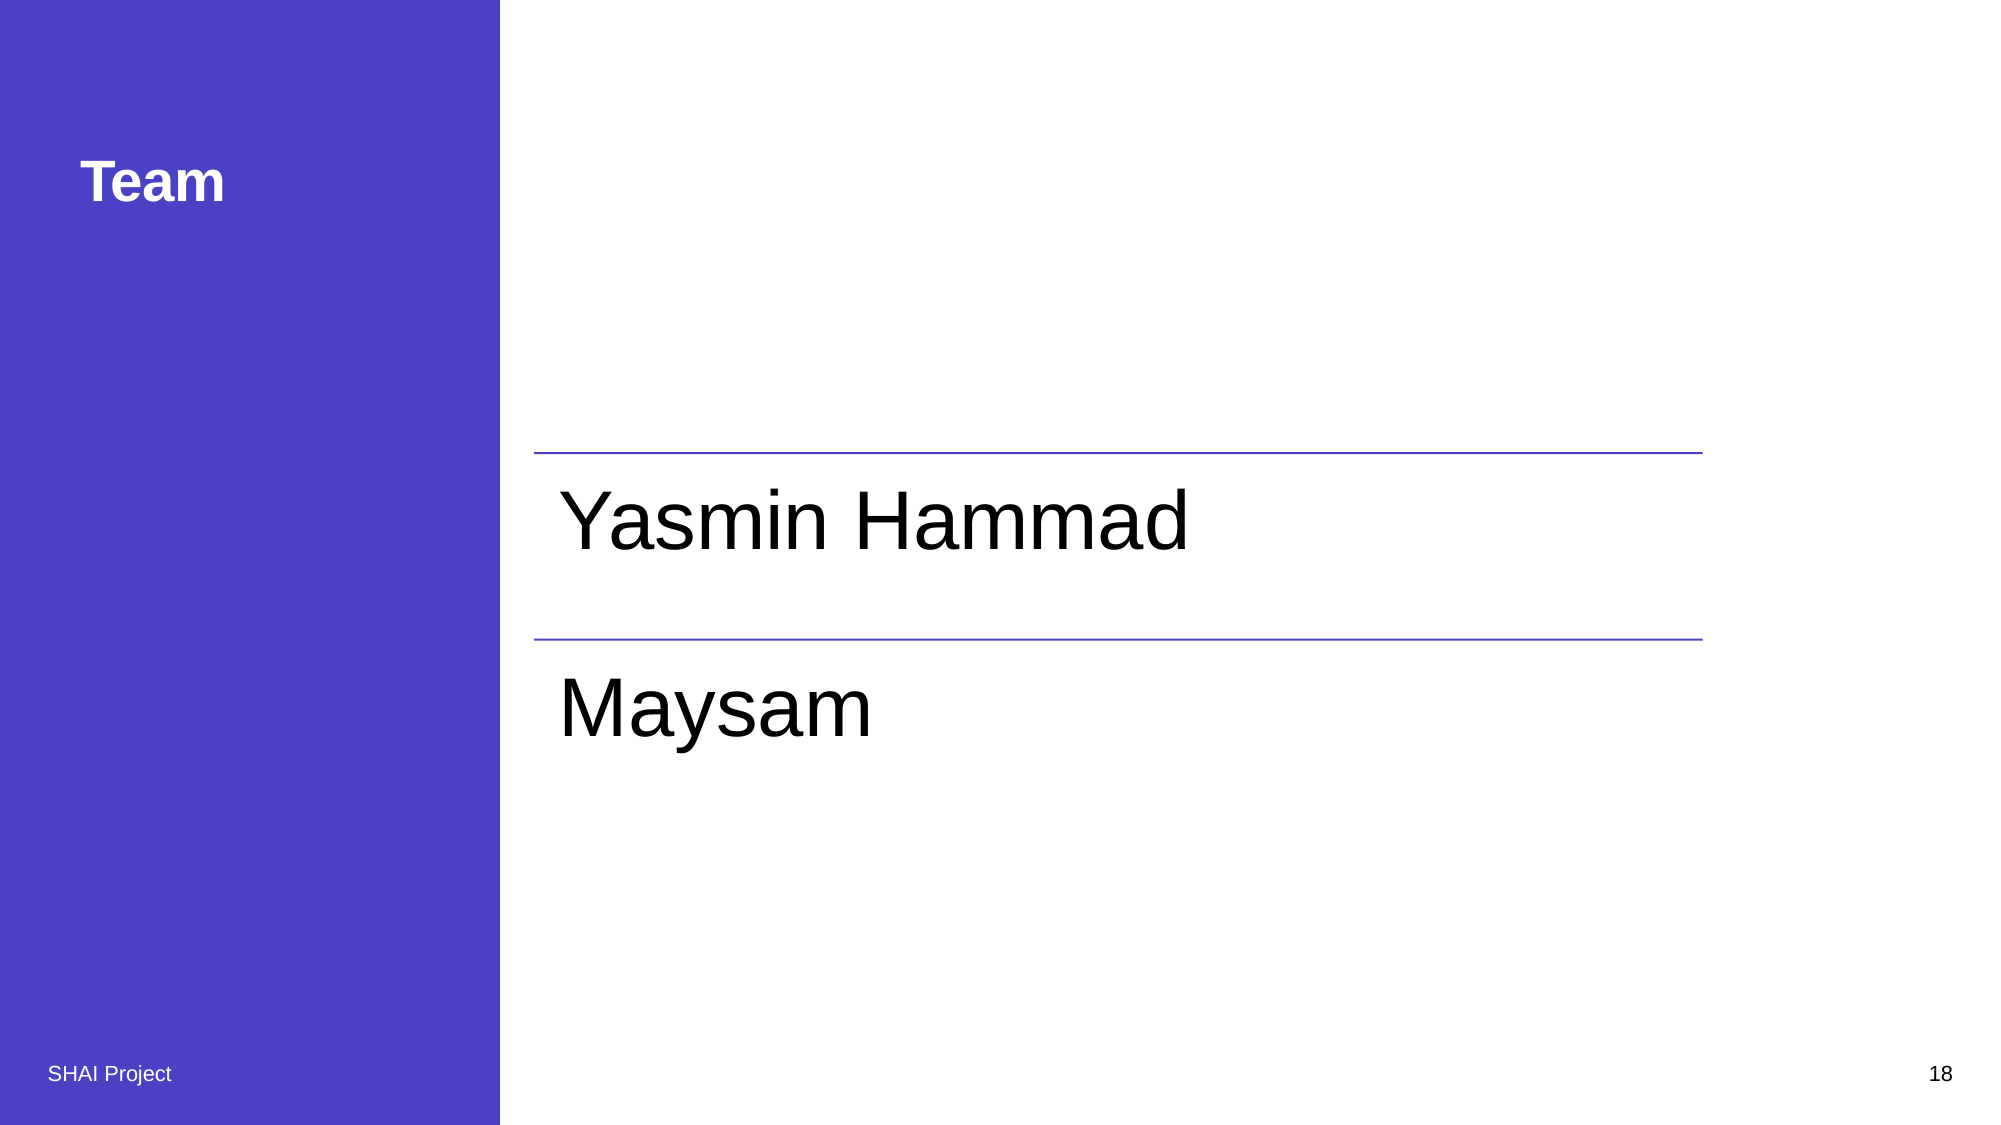

# Team
Yasmin Hammad
Maysam
SHAI Project
18